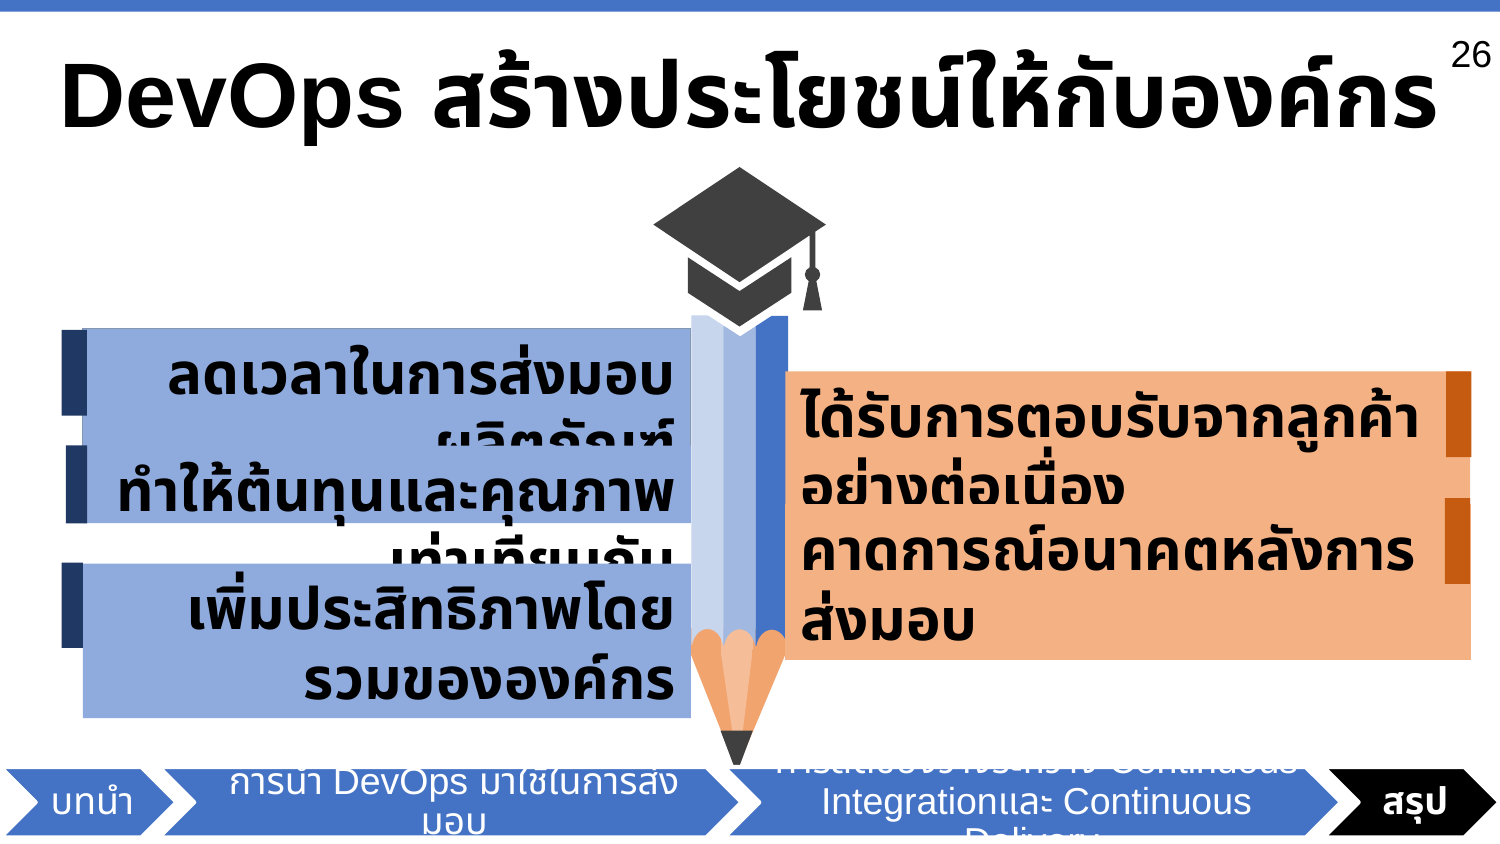

26
DevOps สร้างประโยชน์ให้กับองค์กร

ลดเวลาในการส่งมอบผลิตภัณฑ์
ได้รับการตอบรับจากลูกค้าอย่างต่อเนื่อง

ทำให้ต้นทุนและคุณภาพเท่าเทียมกัน
คาดการณ์อนาคตหลังการส่งมอบ
เพิ่มประสิทธิภาพโดยรวมขององค์กร

บทนำ
การนำ DevOps มาใช้ในการส่งมอบ
การลดช่องว่างระหว่าง Continuous Integrationและ Continuous Delivery
สรุป